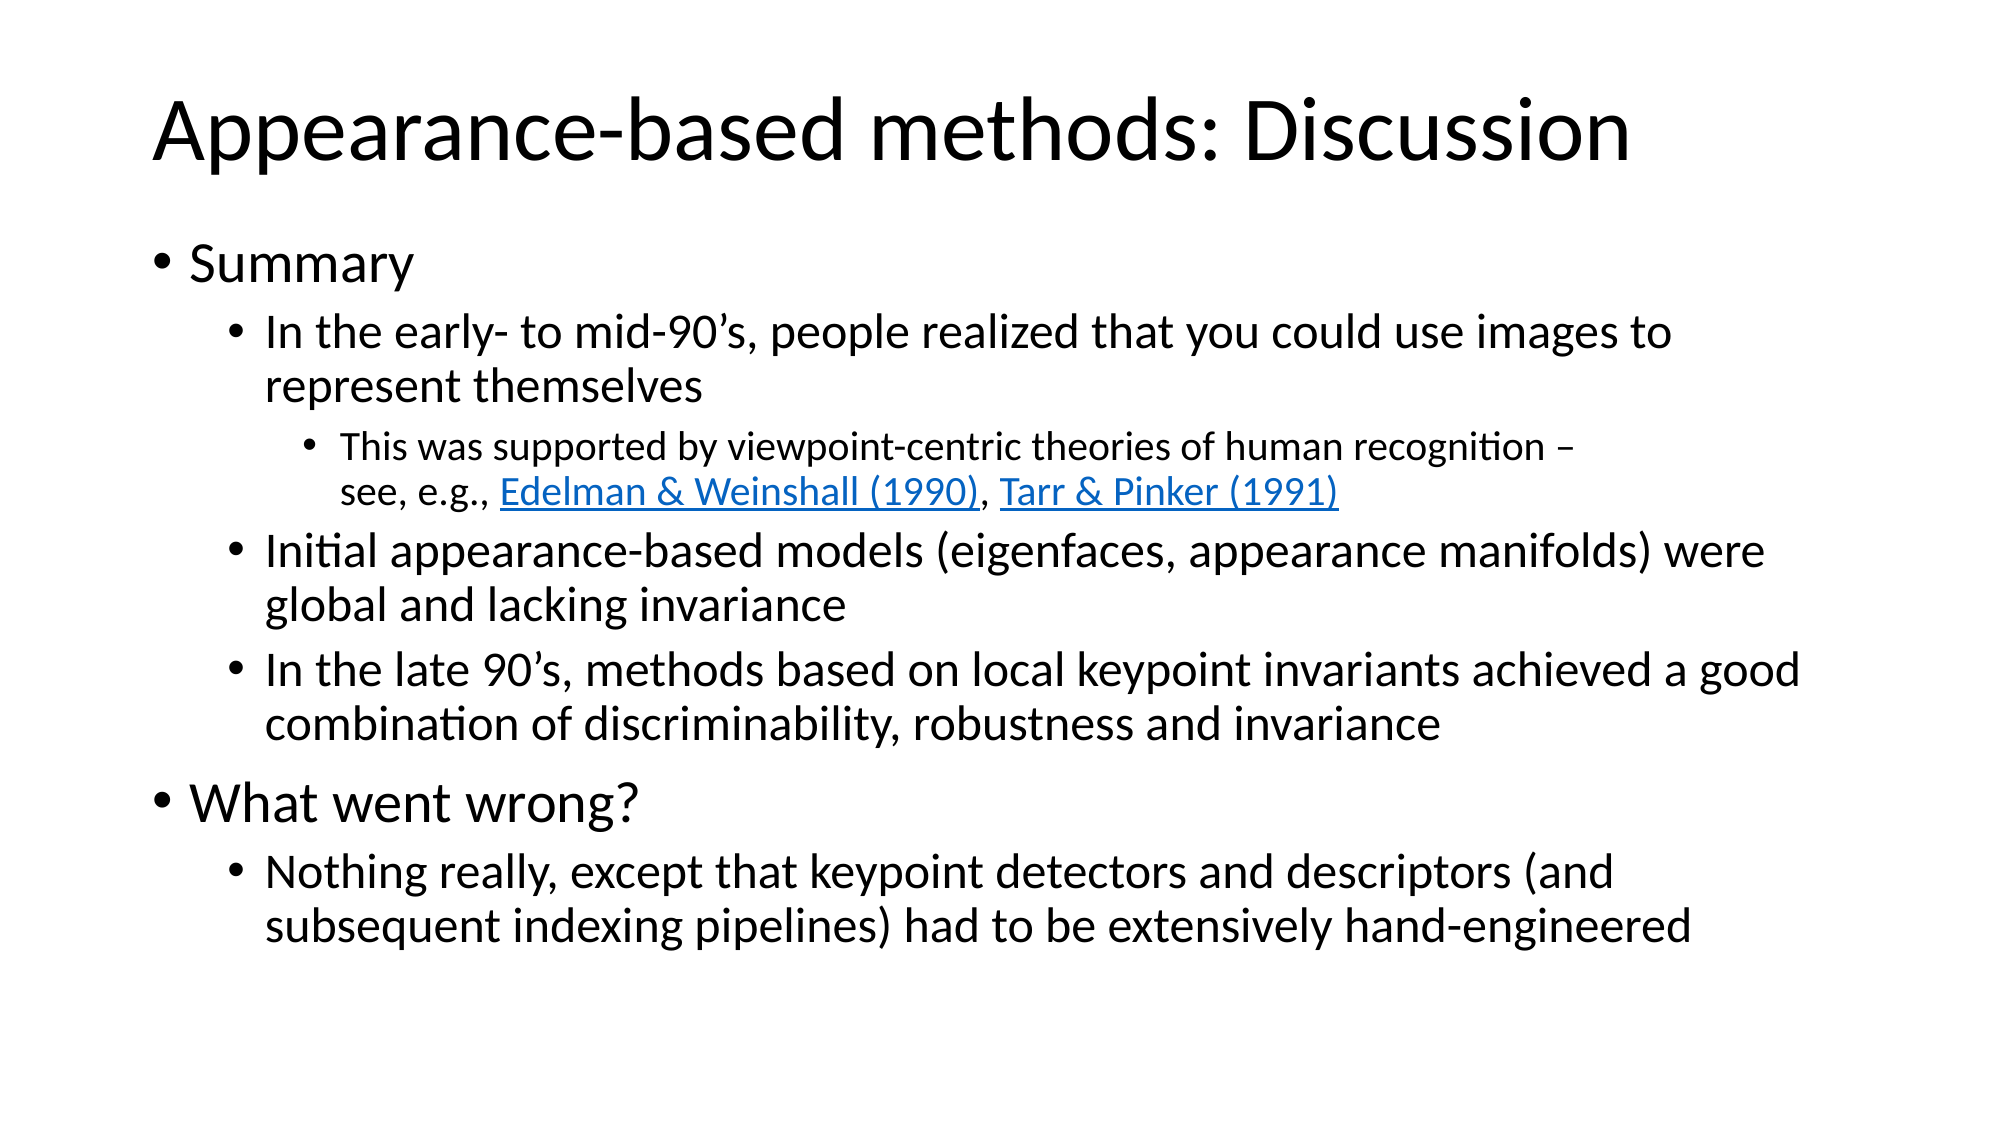

# Appearance-based methods: Discussion
Summary
In the early- to mid-90’s, people realized that you could use images to represent themselves
This was supported by viewpoint-centric theories of human recognition –
see, e.g., Edelman & Weinshall (1990), Tarr & Pinker (1991)
Initial appearance-based models (eigenfaces, appearance manifolds) were global and lacking invariance
In the late 90’s, methods based on local keypoint invariants achieved a good combination of discriminability, robustness and invariance
What went wrong?
Nothing really, except that keypoint detectors and descriptors (and subsequent indexing pipelines) had to be extensively hand-engineered